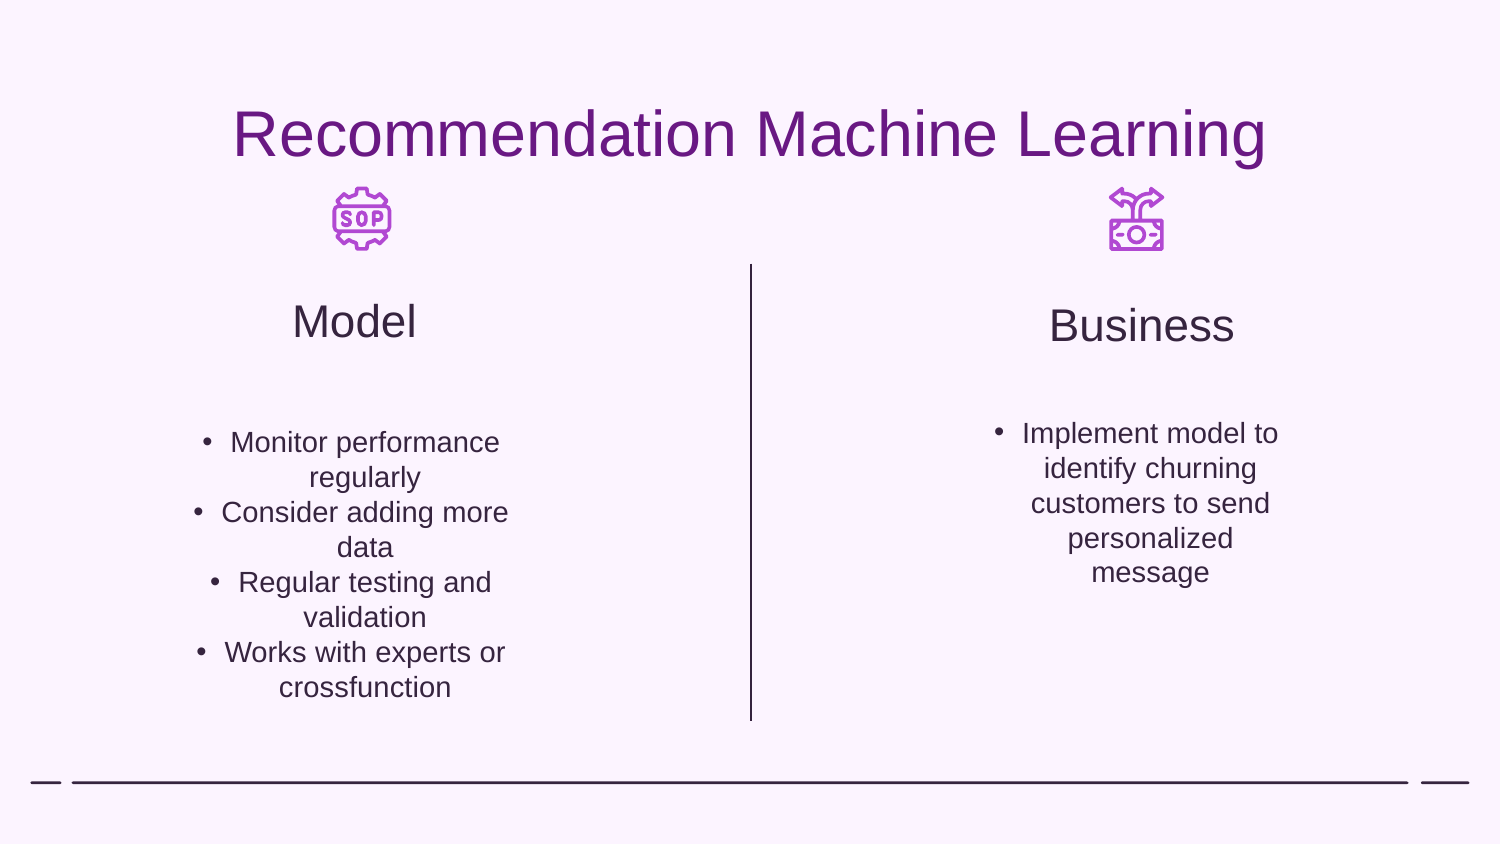

Recommendation Machine Learning

Model
Business
Implement model to identify churning customers to send personalized message

Monitor performance regularly
Consider adding more data
Regular testing and validation
Works with experts or crossfunction